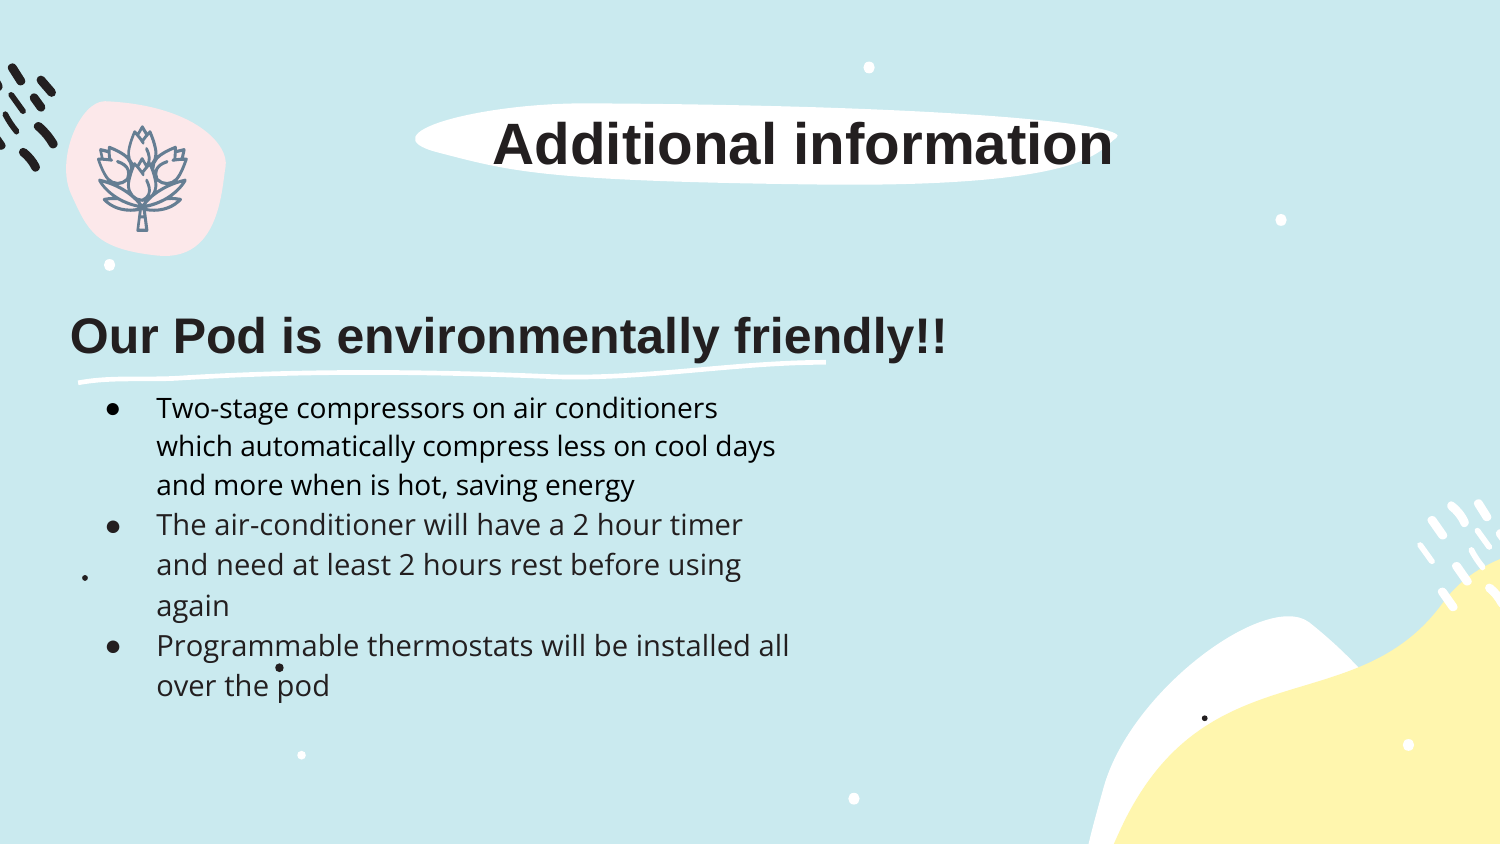

# Additional information

Our Pod is environmentally friendly!!

Two-stage compressors on air conditioners which automatically compress less on cool days and more when is hot, saving energy
The air-conditioner will have a 2 hour timer and need at least 2 hours rest before using again
Programmable thermostats will be installed all over the pod